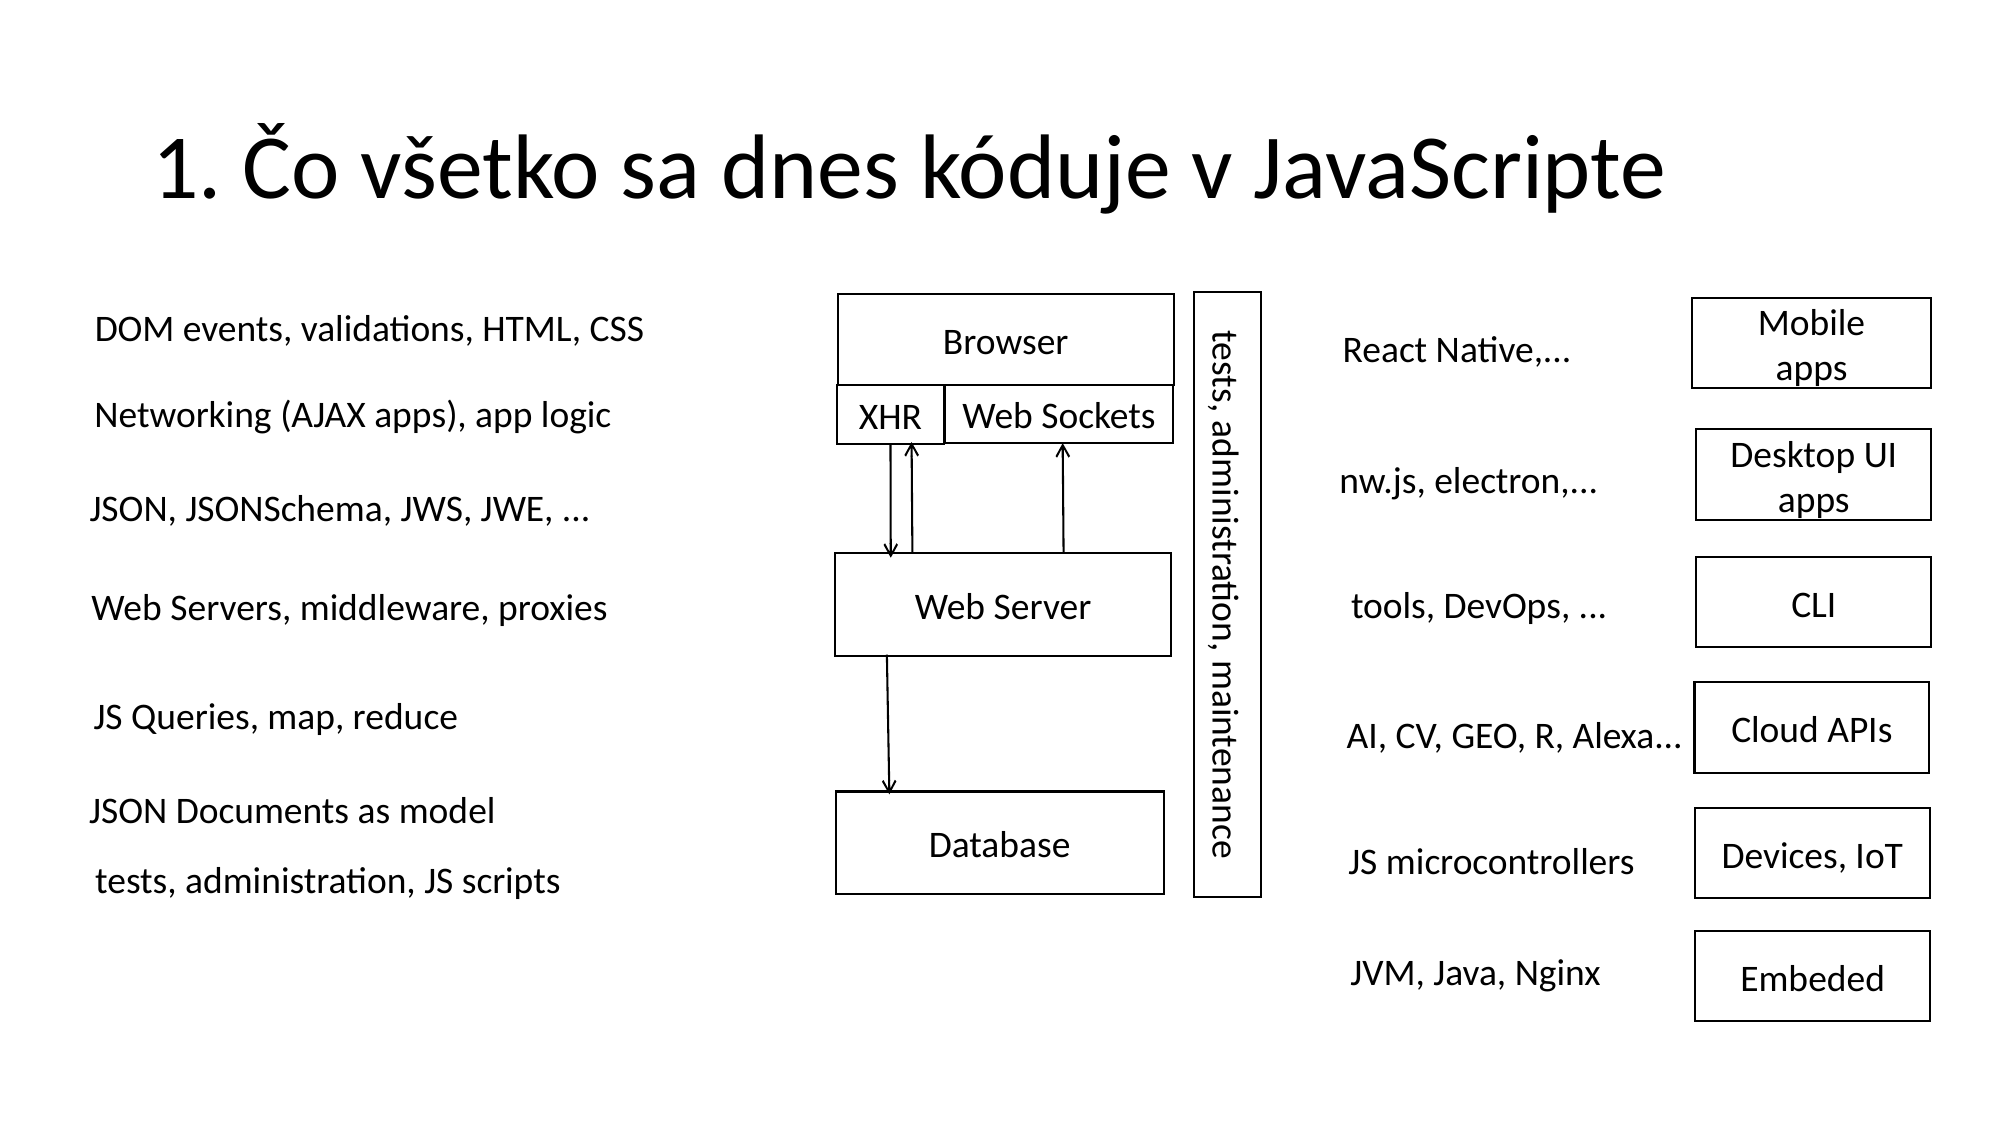

# 1. Čo všetko sa dnes kóduje v JavaScripte
Browser
DOM events, validations, HTML, CSS
Mobile
apps
React Native,...
Networking (AJAX apps), app logic
Web Sockets
XHR
Desktop UI
apps
nw.js, electron,...
JSON, JSONSchema, JWS, JWE, ...
Web Server
CLI
tests, administration, maintenance
tools, DevOps, ...
Web Servers, middleware, proxies
Cloud APIs
JS Queries, map, reduce
AI, CV, GEO, R, Alexa...
JSON Documents as model
Database
Devices, IoT
JS microcontrollers
tests, administration, JS scripts
Embeded
JVM, Java, Nginx